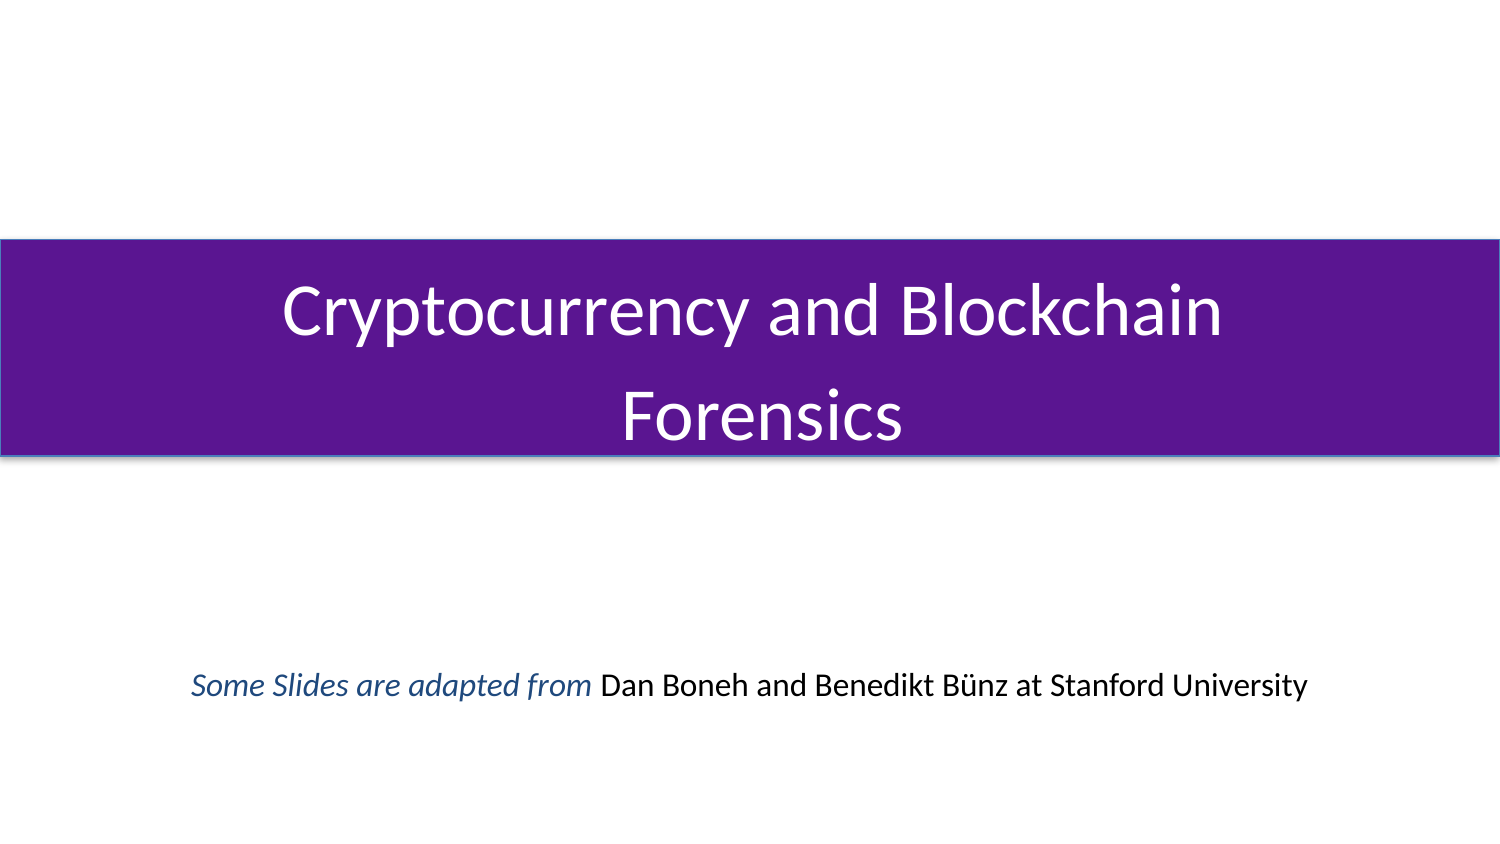

# Cryptocurrency and Blockchain Forensics
Some Slides are adapted from Dan Boneh and Benedikt Bünz at Stanford University